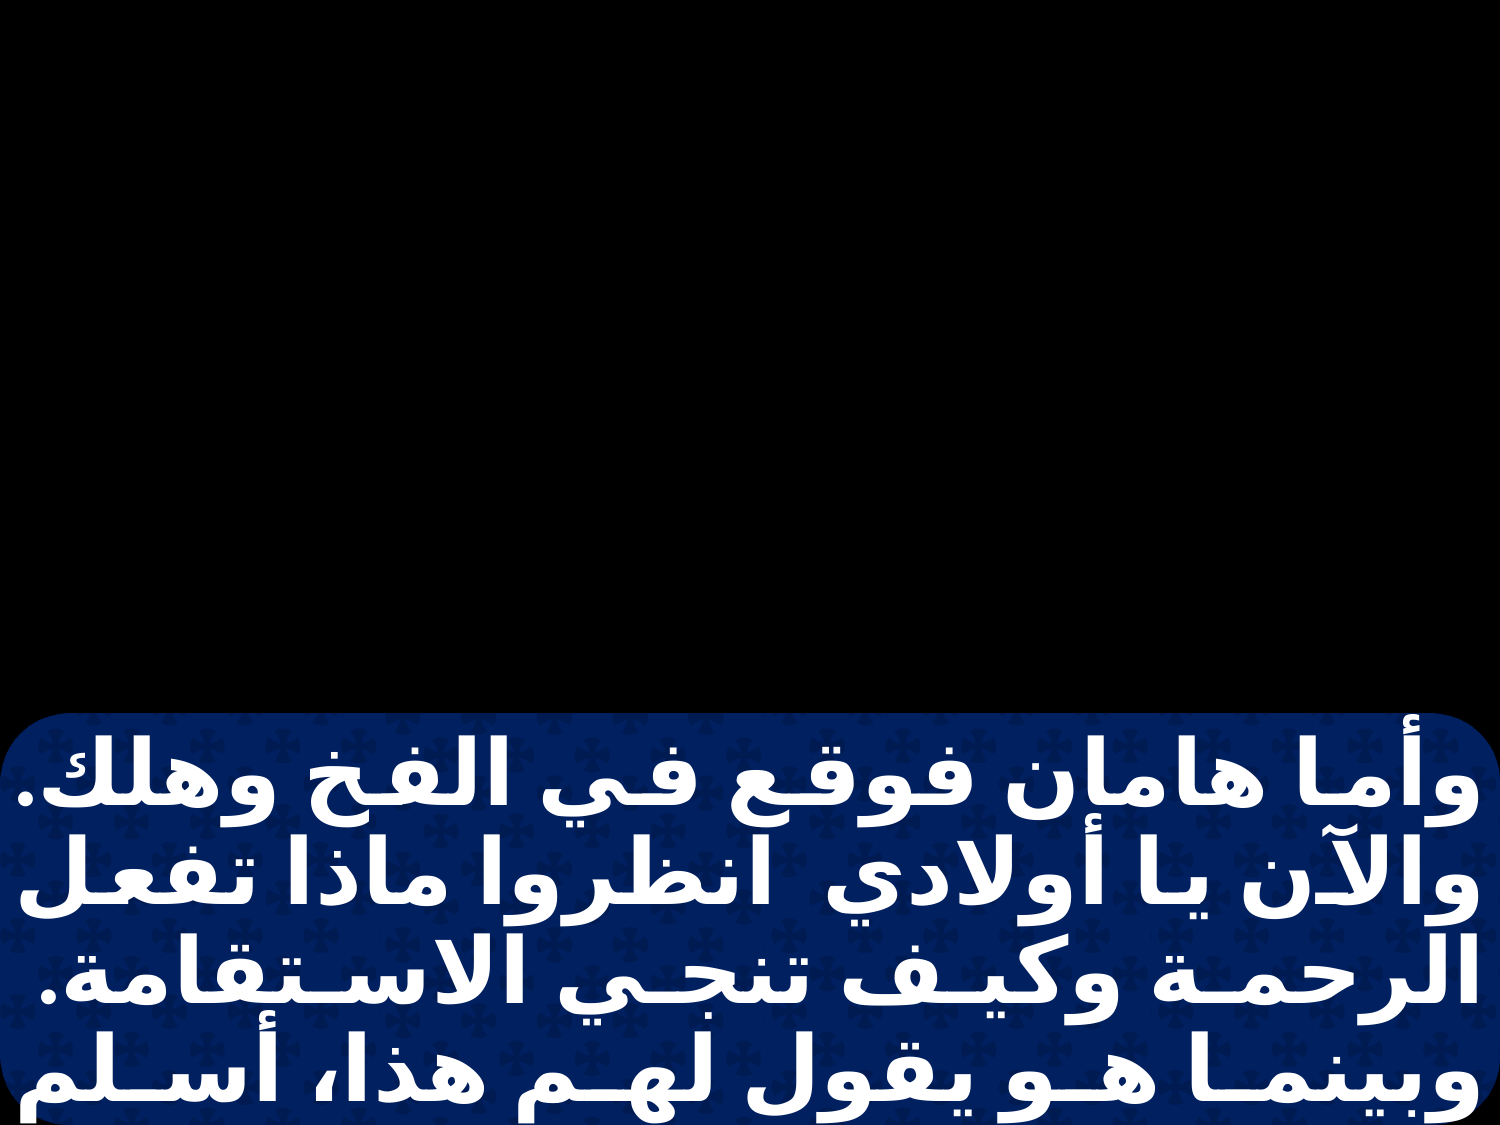

وأما هامان فوقع في الفخ وهلك. والآن يا أولادي  انظروا ماذا تفعل الرحمة وكيف تنجي الاستقامة.  وبينما هو يقول لهم هذا، أسلم روحه على فراشه،  وكان إذ ذاك عمره مائة وثماني وخمسين سنة،